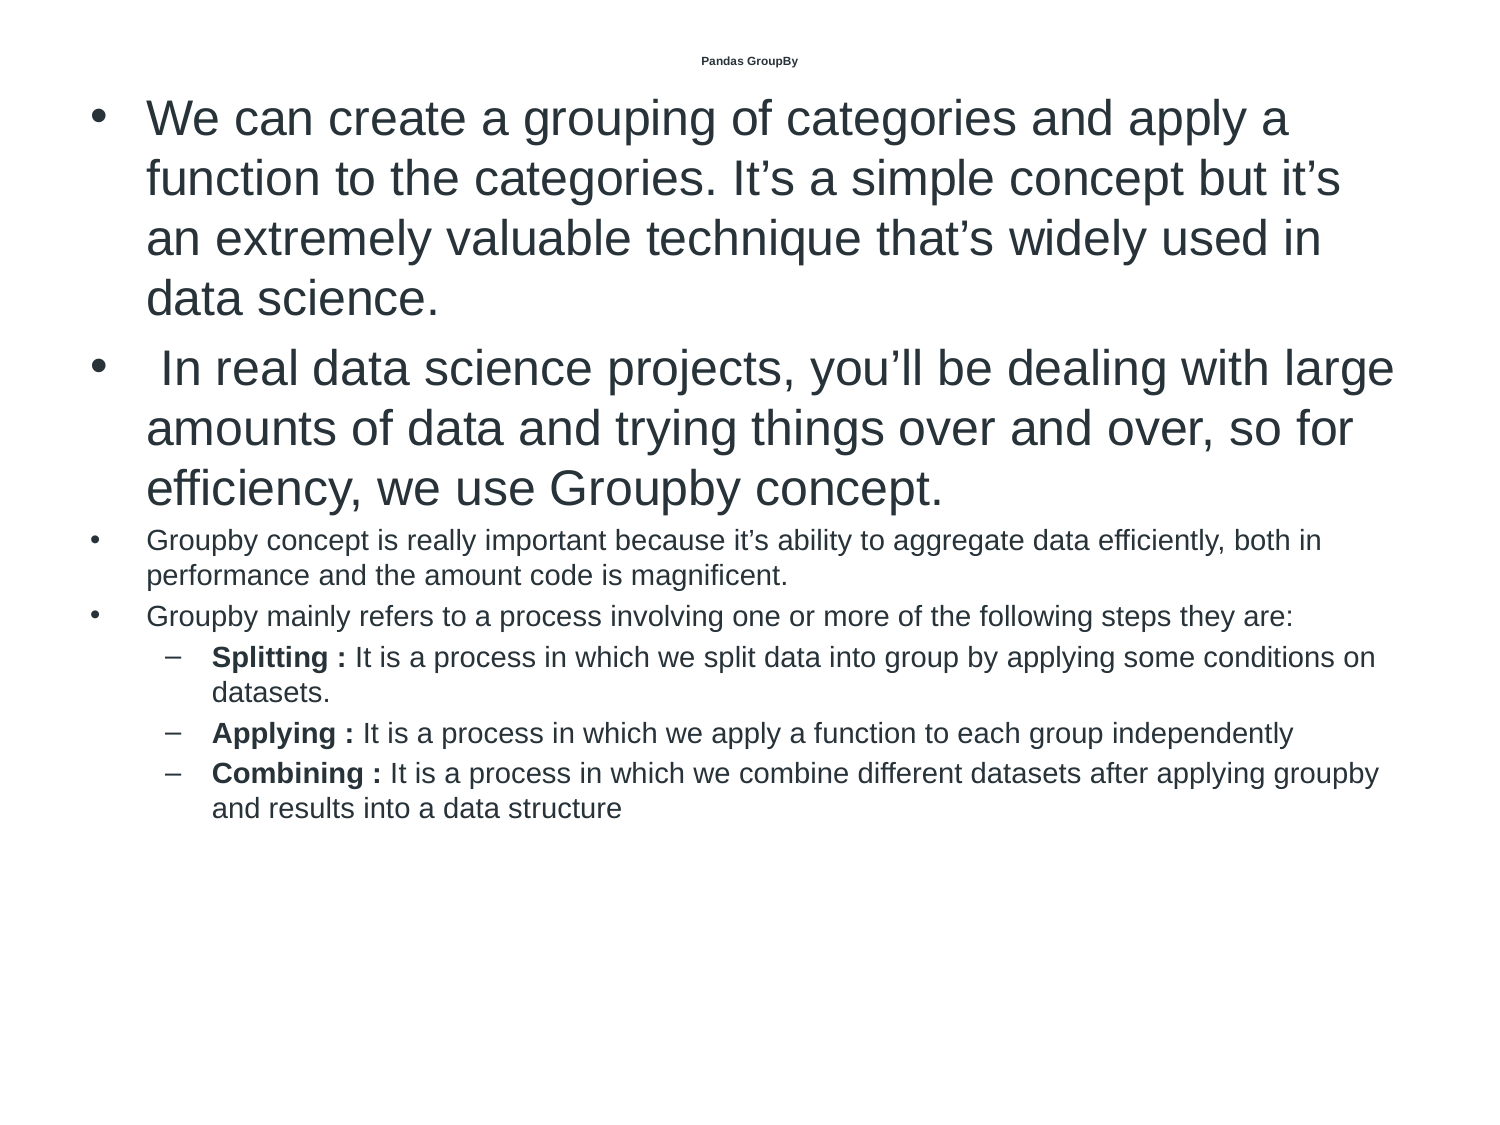

# Pandas GroupBy
We can create a grouping of categories and apply a function to the categories. It’s a simple concept but it’s an extremely valuable technique that’s widely used in data science.
 In real data science projects, you’ll be dealing with large amounts of data and trying things over and over, so for efficiency, we use Groupby concept.
Groupby concept is really important because it’s ability to aggregate data efficiently, both in performance and the amount code is magnificent.
Groupby mainly refers to a process involving one or more of the following steps they are:
Splitting : It is a process in which we split data into group by applying some conditions on datasets.
Applying : It is a process in which we apply a function to each group independently
Combining : It is a process in which we combine different datasets after applying groupby and results into a data structure